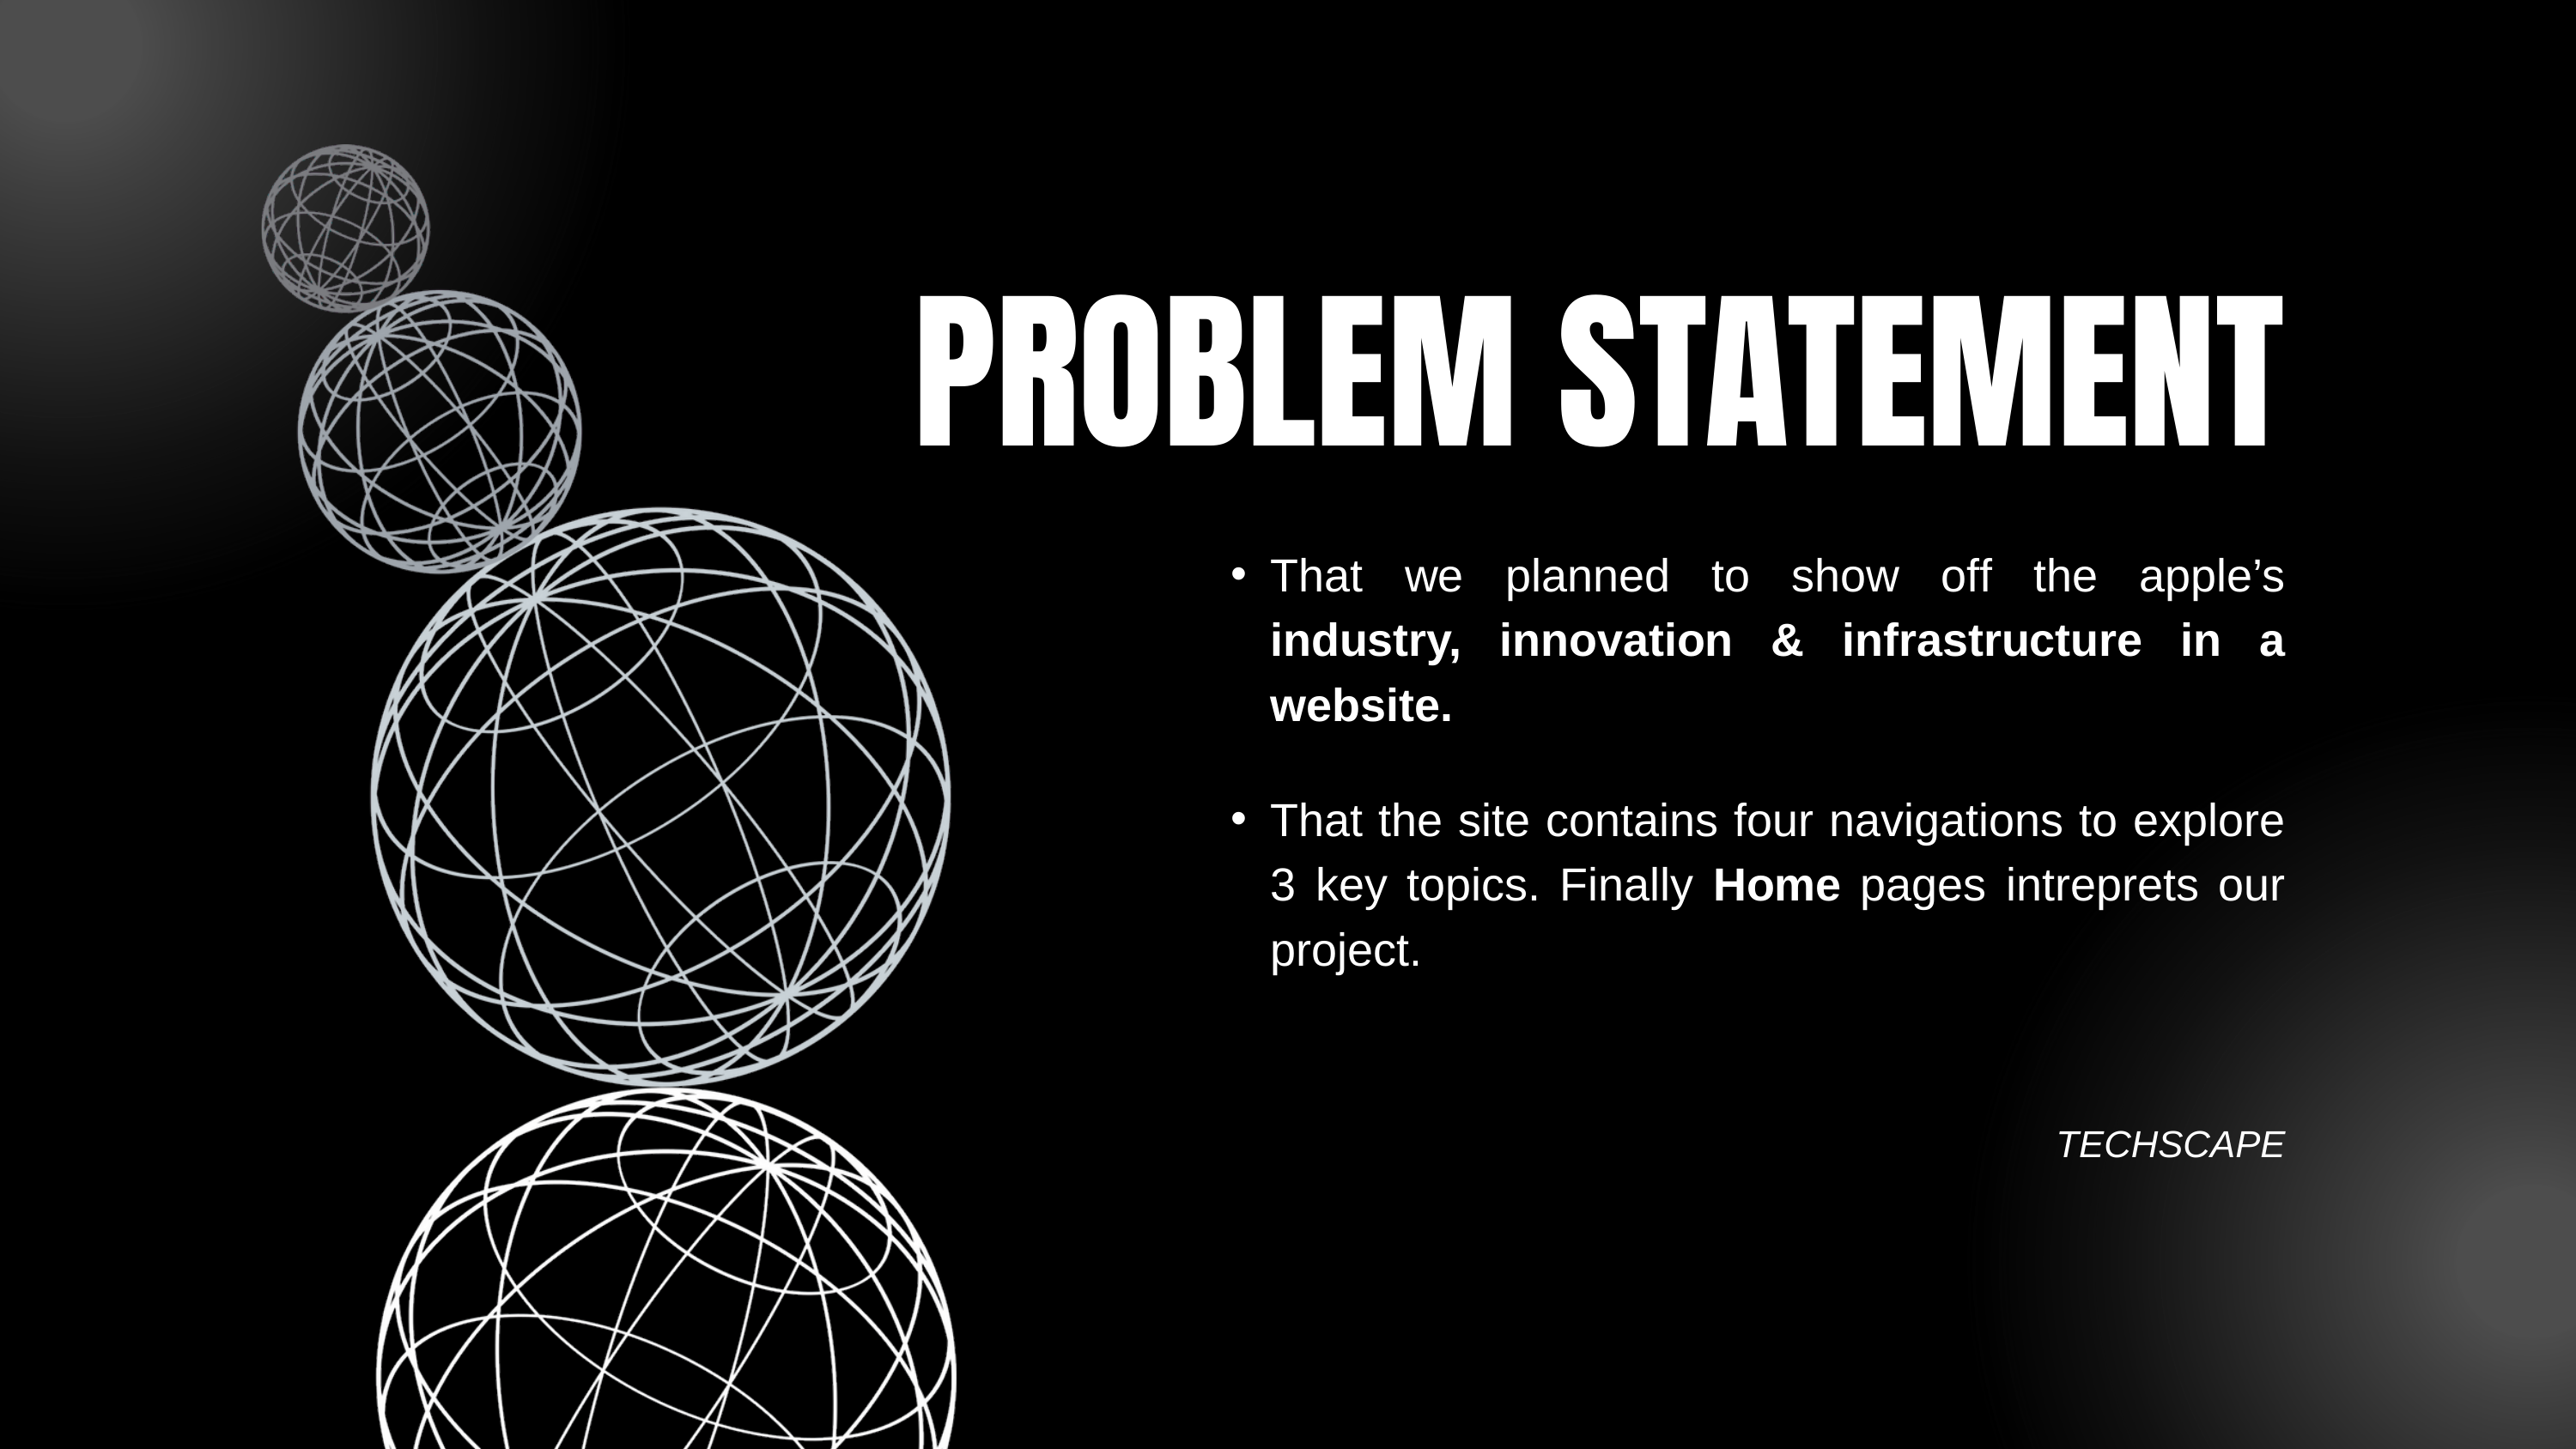

PROBLEM STATEMENT
That we planned to show off the apple’s industry, innovation & infrastructure in a website.

That the site contains four navigations to explore 3 key topics. Finally Home pages intreprets our project.
TECHSCAPE